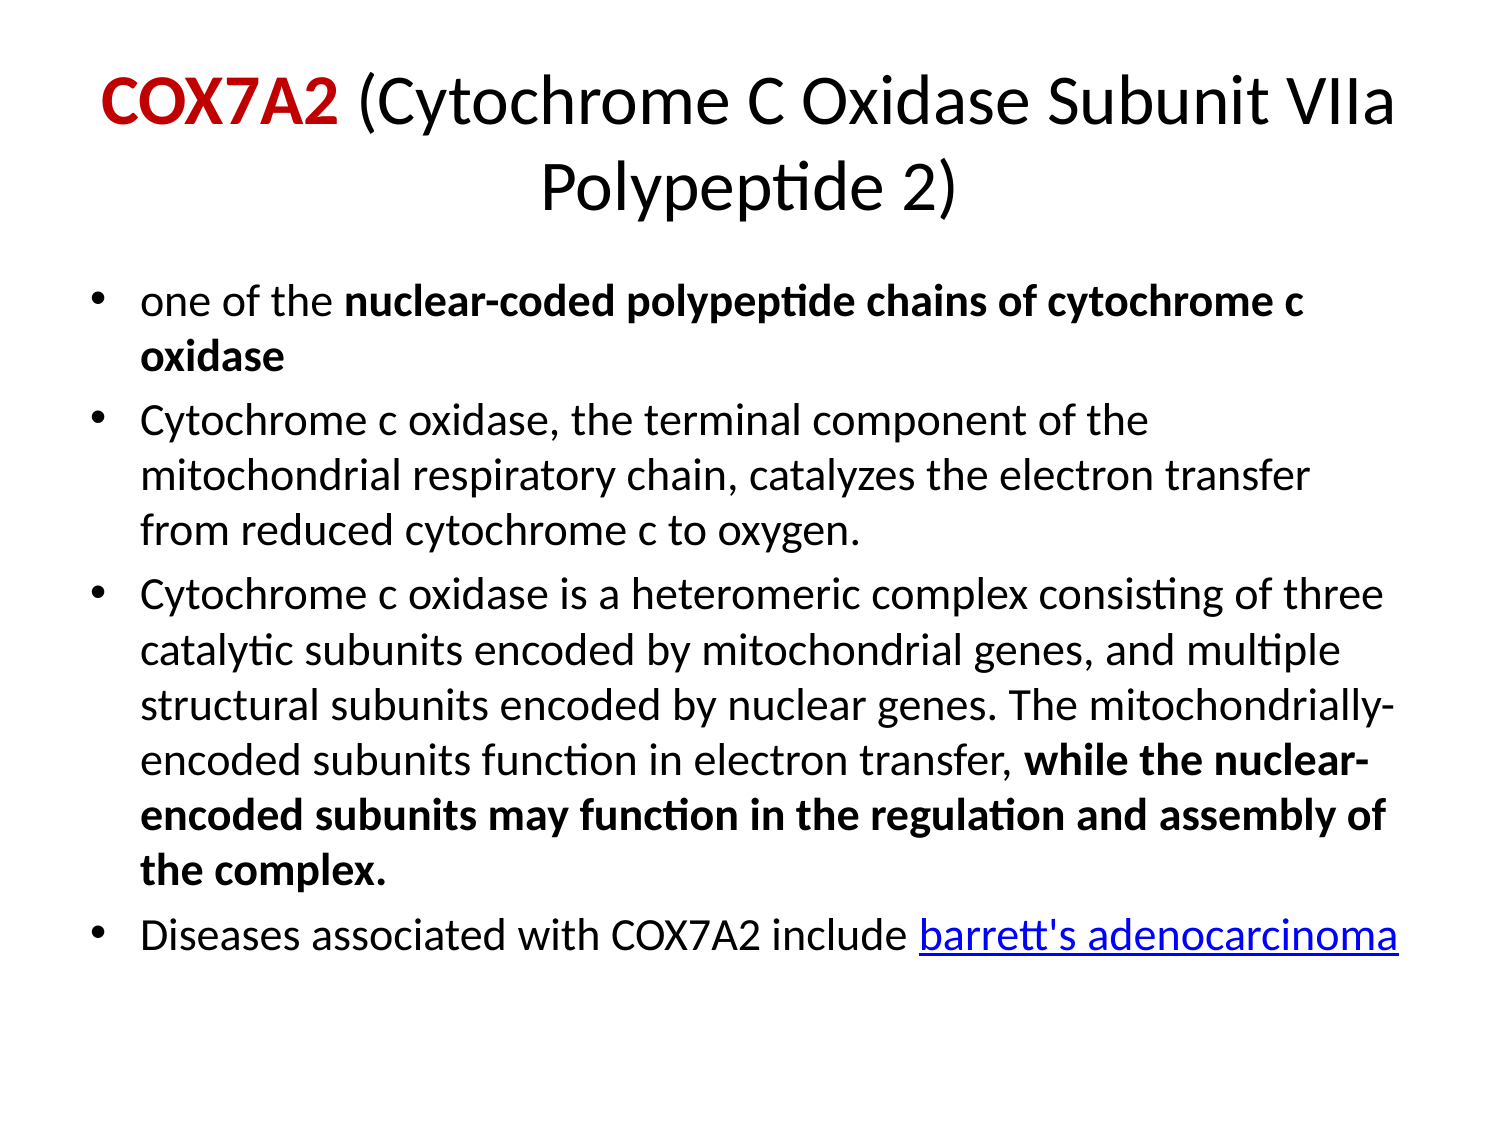

# COX7A2 (Cytochrome C Oxidase Subunit VIIa Polypeptide 2)
one of the nuclear-coded polypeptide chains of cytochrome c oxidase
Cytochrome c oxidase, the terminal component of the mitochondrial respiratory chain, catalyzes the electron transfer from reduced cytochrome c to oxygen.
Cytochrome c oxidase is a heteromeric complex consisting of three catalytic subunits encoded by mitochondrial genes, and multiple structural subunits encoded by nuclear genes. The mitochondrially-encoded subunits function in electron transfer, while the nuclear-encoded subunits may function in the regulation and assembly of the complex.
Diseases associated with COX7A2 include barrett's adenocarcinoma